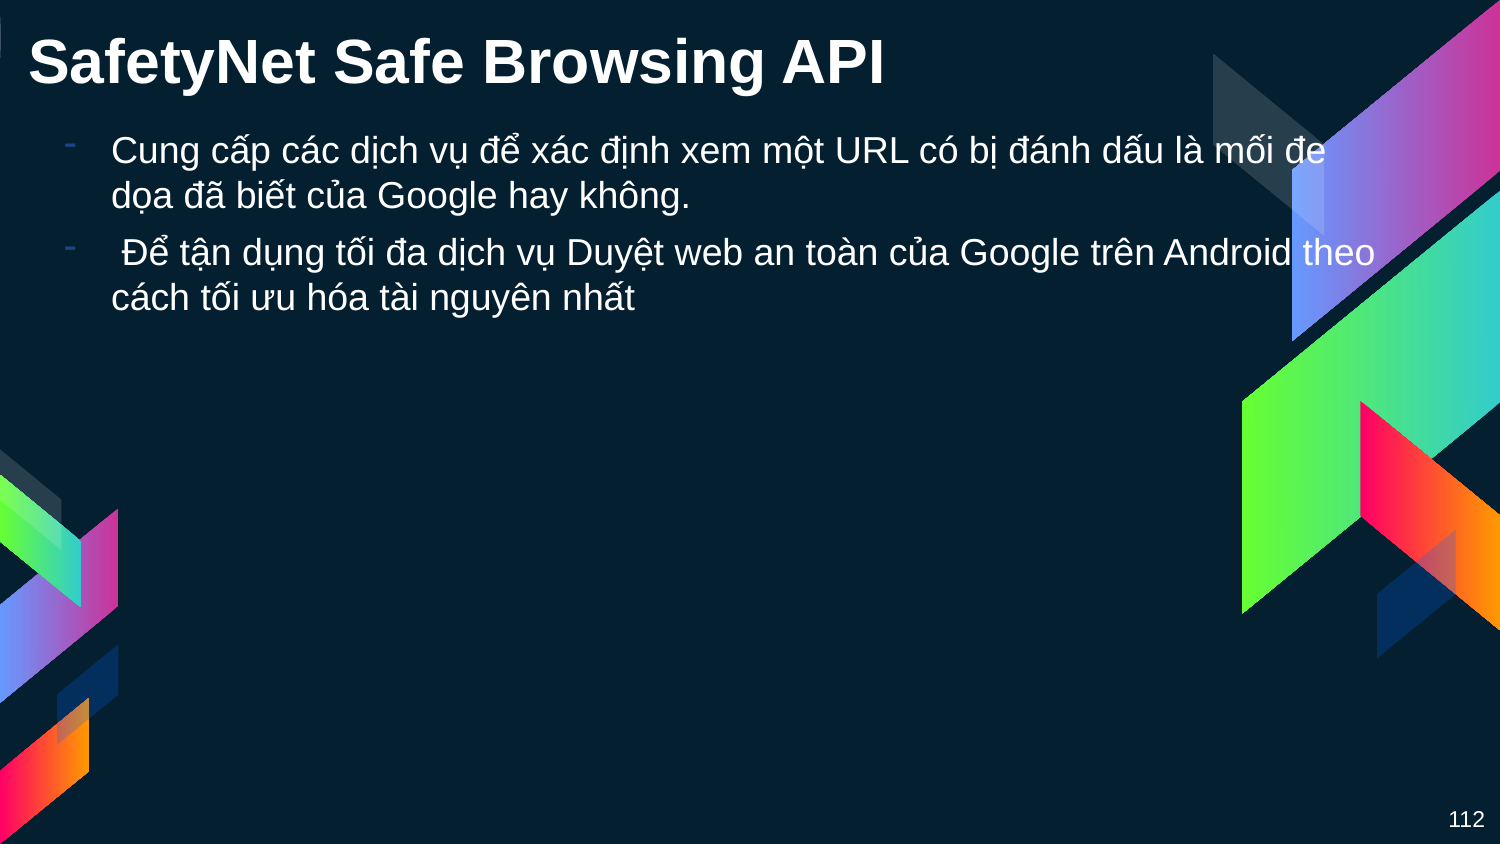

SafetyNet Safe Browsing API

Cung cấp các dịch vụ để xác định xem một URL có bị đánh dấu là mối đe dọa đã biết của Google hay không.
 Để tận dụng tối đa dịch vụ Duyệt web an toàn của Google trên Android theo cách tối ưu hóa tài nguyên nhất
112